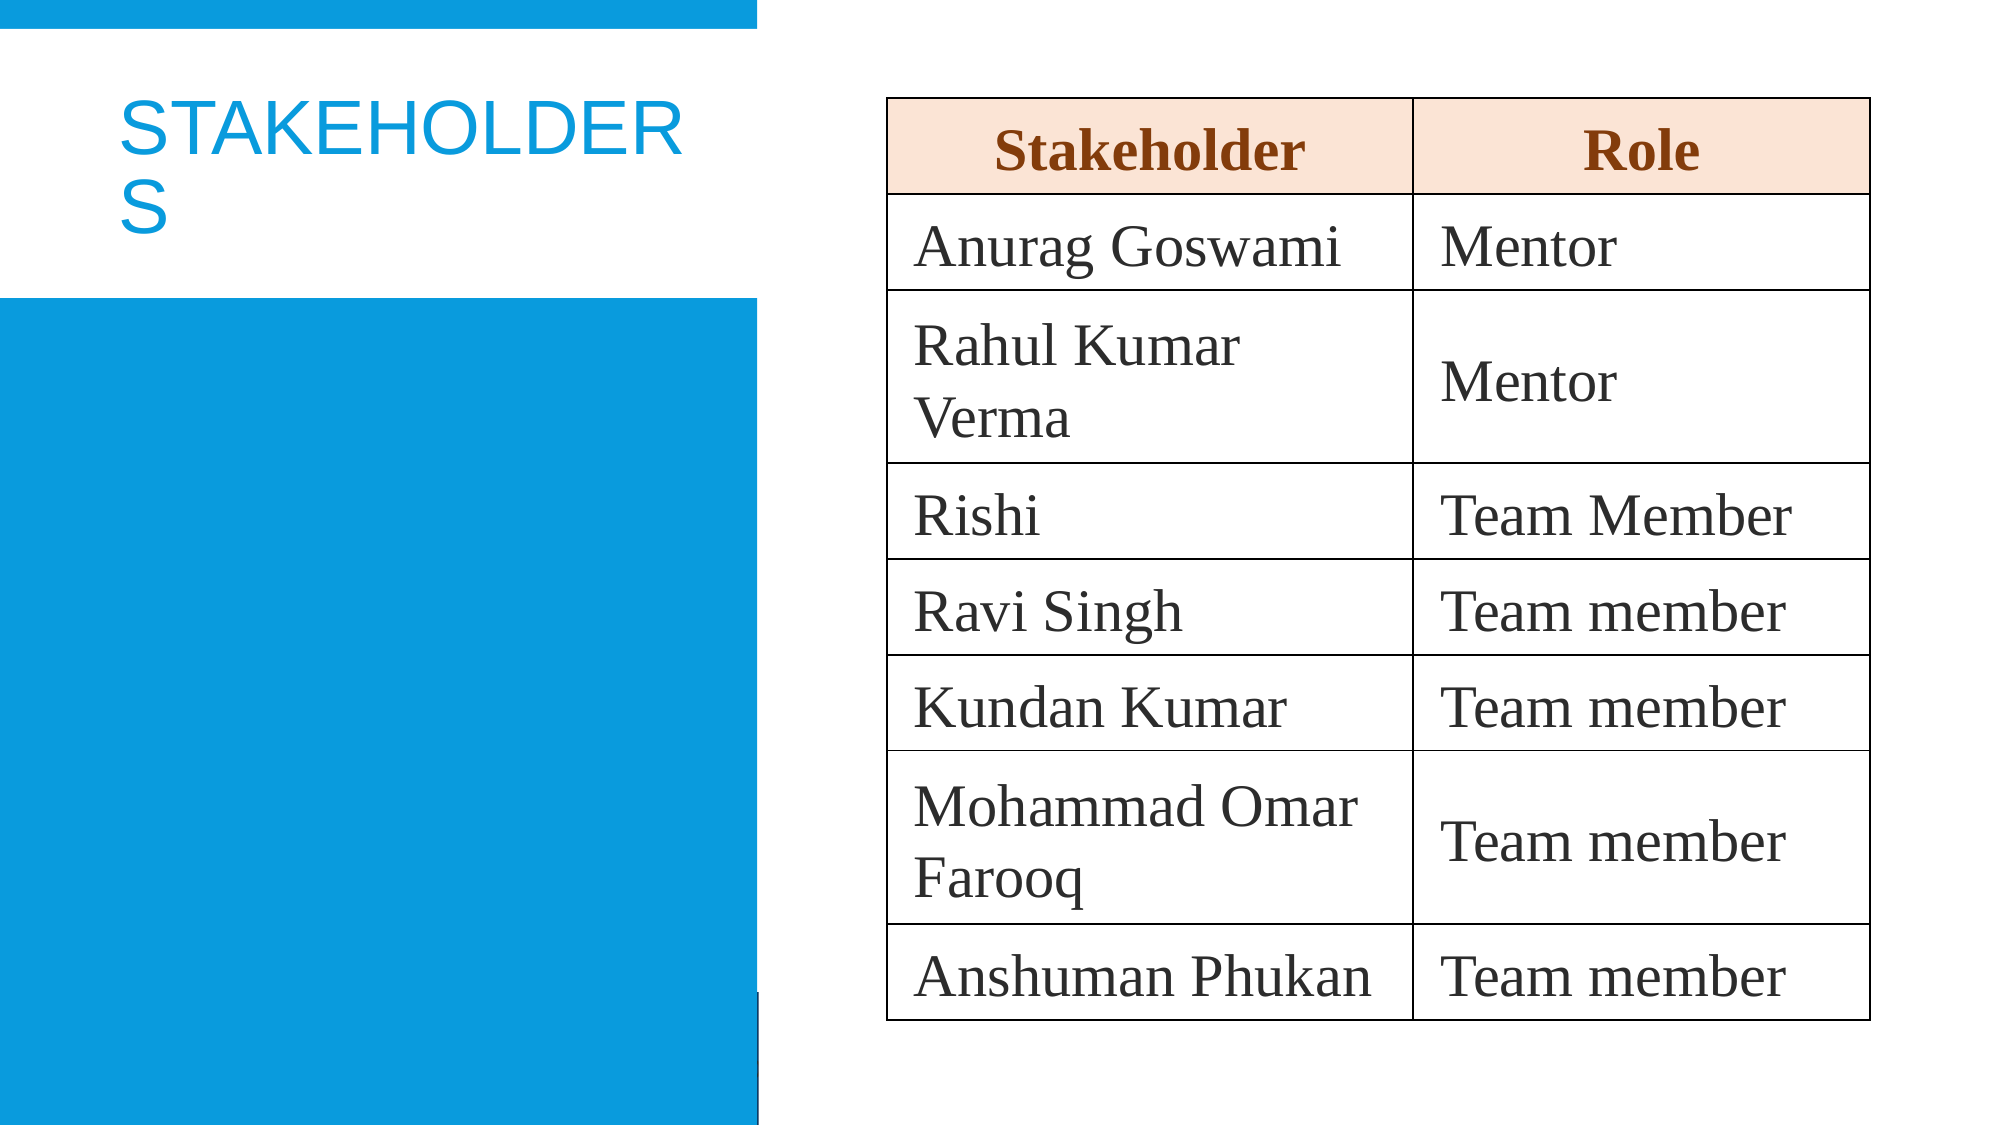

# Stakeholders
| Stakeholder | Role |
| --- | --- |
| Anurag Goswami | Mentor |
| Rahul Kumar Verma | Mentor |
| Rishi | Team Member |
| Ravi Singh | Team member |
| Kundan Kumar | Team member |
| Mohammad Omar Farooq | Team member |
| Anshuman Phukan | Team member |